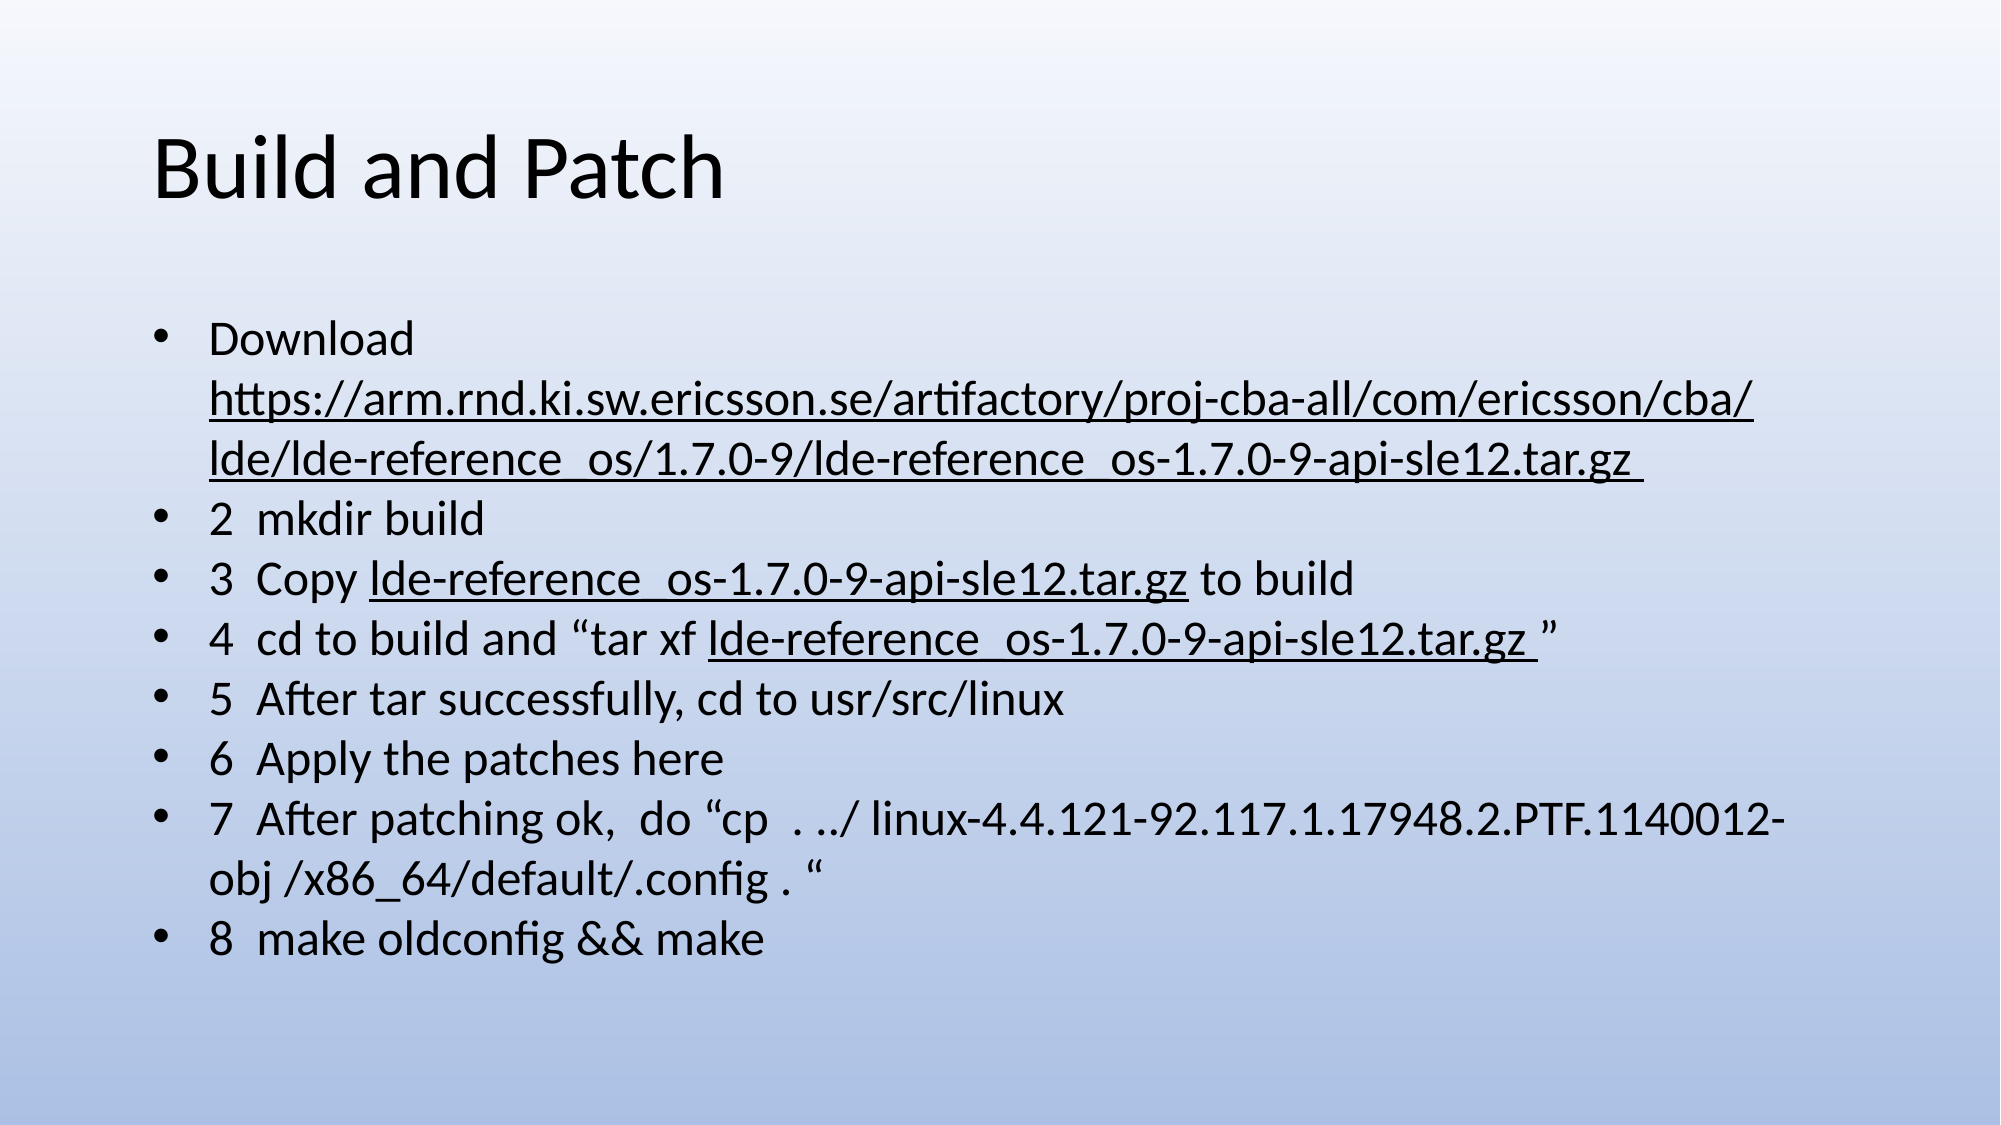

# Build and Patch
Download https://arm.rnd.ki.sw.ericsson.se/artifactory/proj-cba-all/com/ericsson/cba/lde/lde-reference_os/1.7.0-9/lde-reference_os-1.7.0-9-api-sle12.tar.gz
2  mkdir build
3  Copy lde-reference_os-1.7.0-9-api-sle12.tar.gz to build
4  cd to build and “tar xf lde-reference_os-1.7.0-9-api-sle12.tar.gz ”
5  After tar successfully, cd to usr/src/linux
6  Apply the patches here
7  After patching ok,  do “cp  . ../ linux-4.4.121-92.117.1.17948.2.PTF.1140012-obj /x86_64/default/.config . “
8  make oldconfig && make